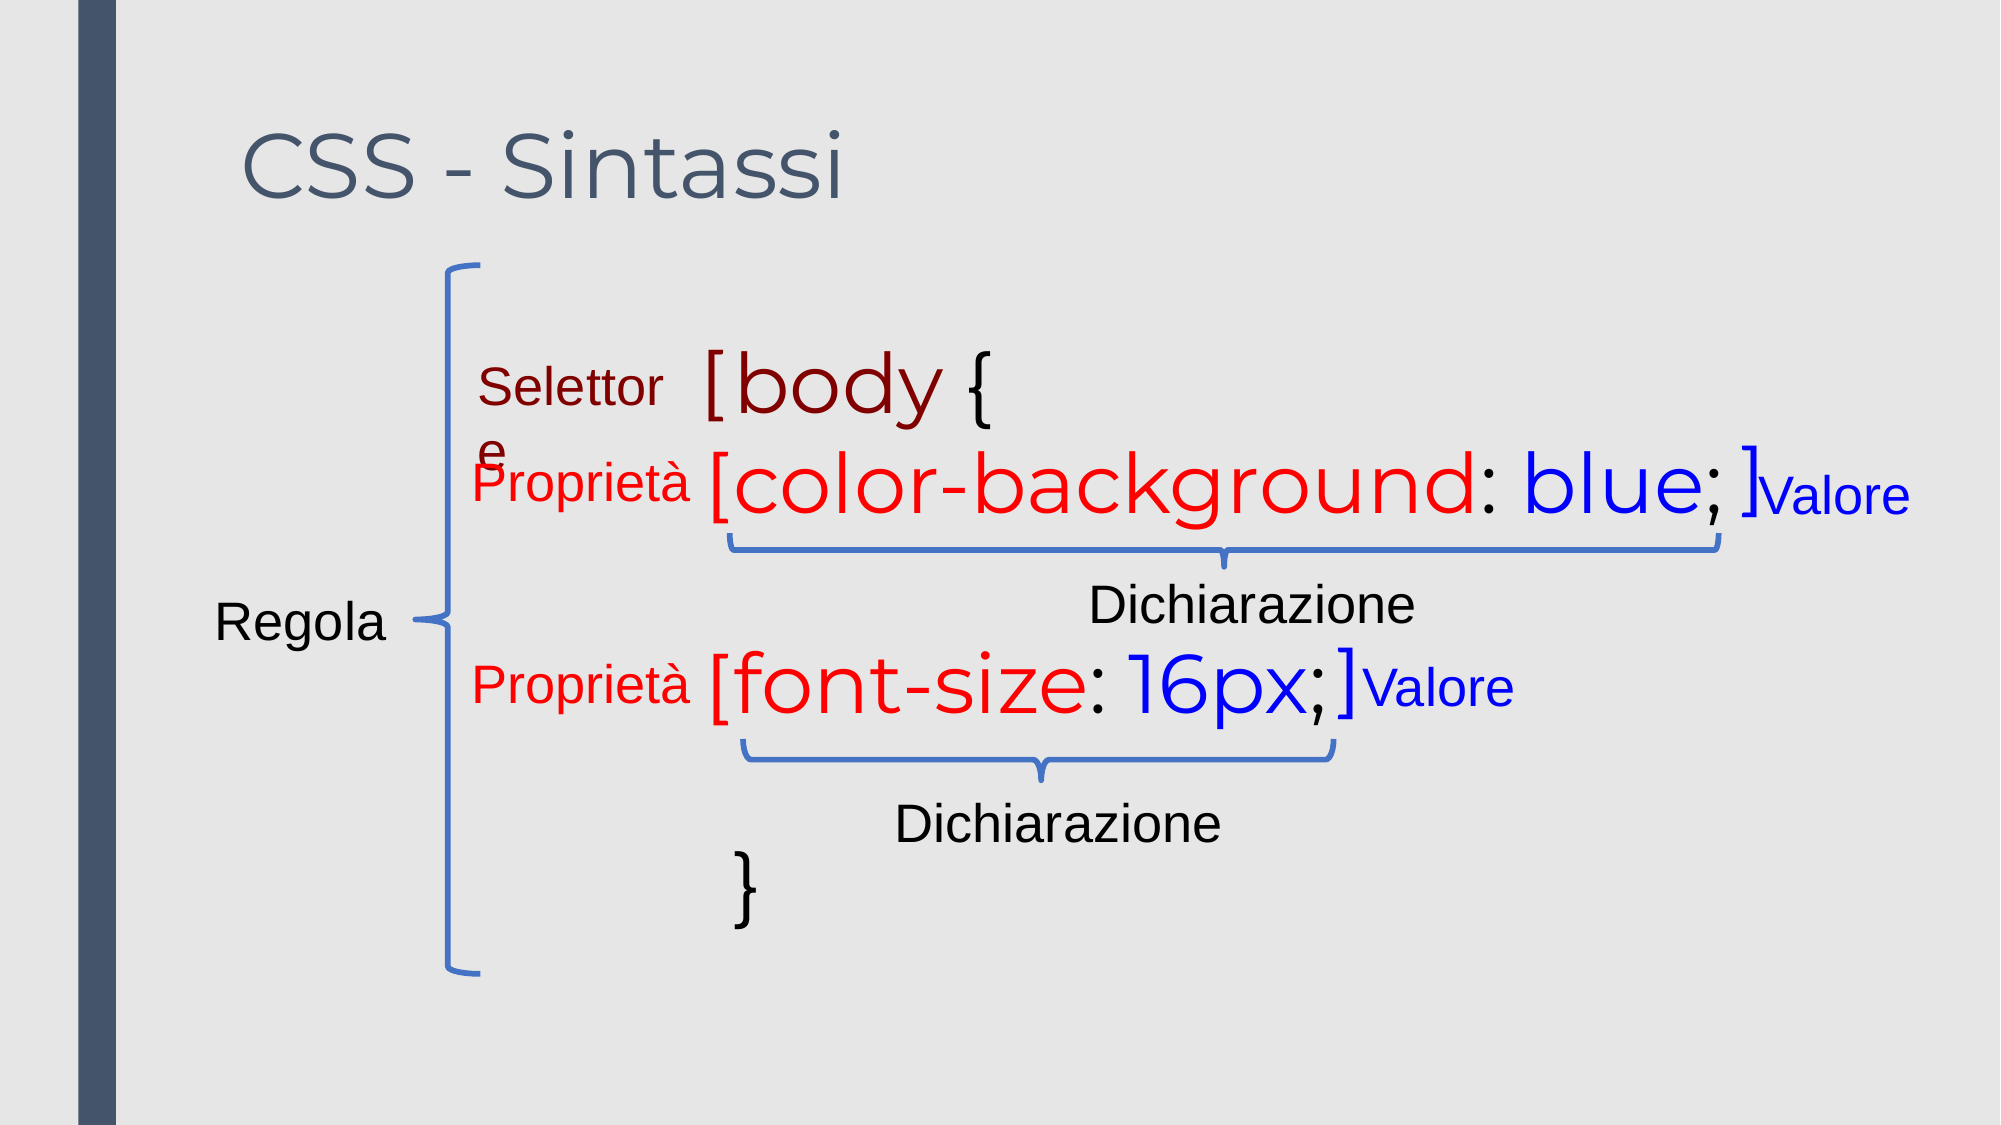

# CSS - Sintassi

[
body {
color-background: blue;

font-size: 16px;

}
Selettore
[
[
Proprietà
Valore

Dichiarazione
Regola
[
[
Proprietà
Valore
Dichiarazione